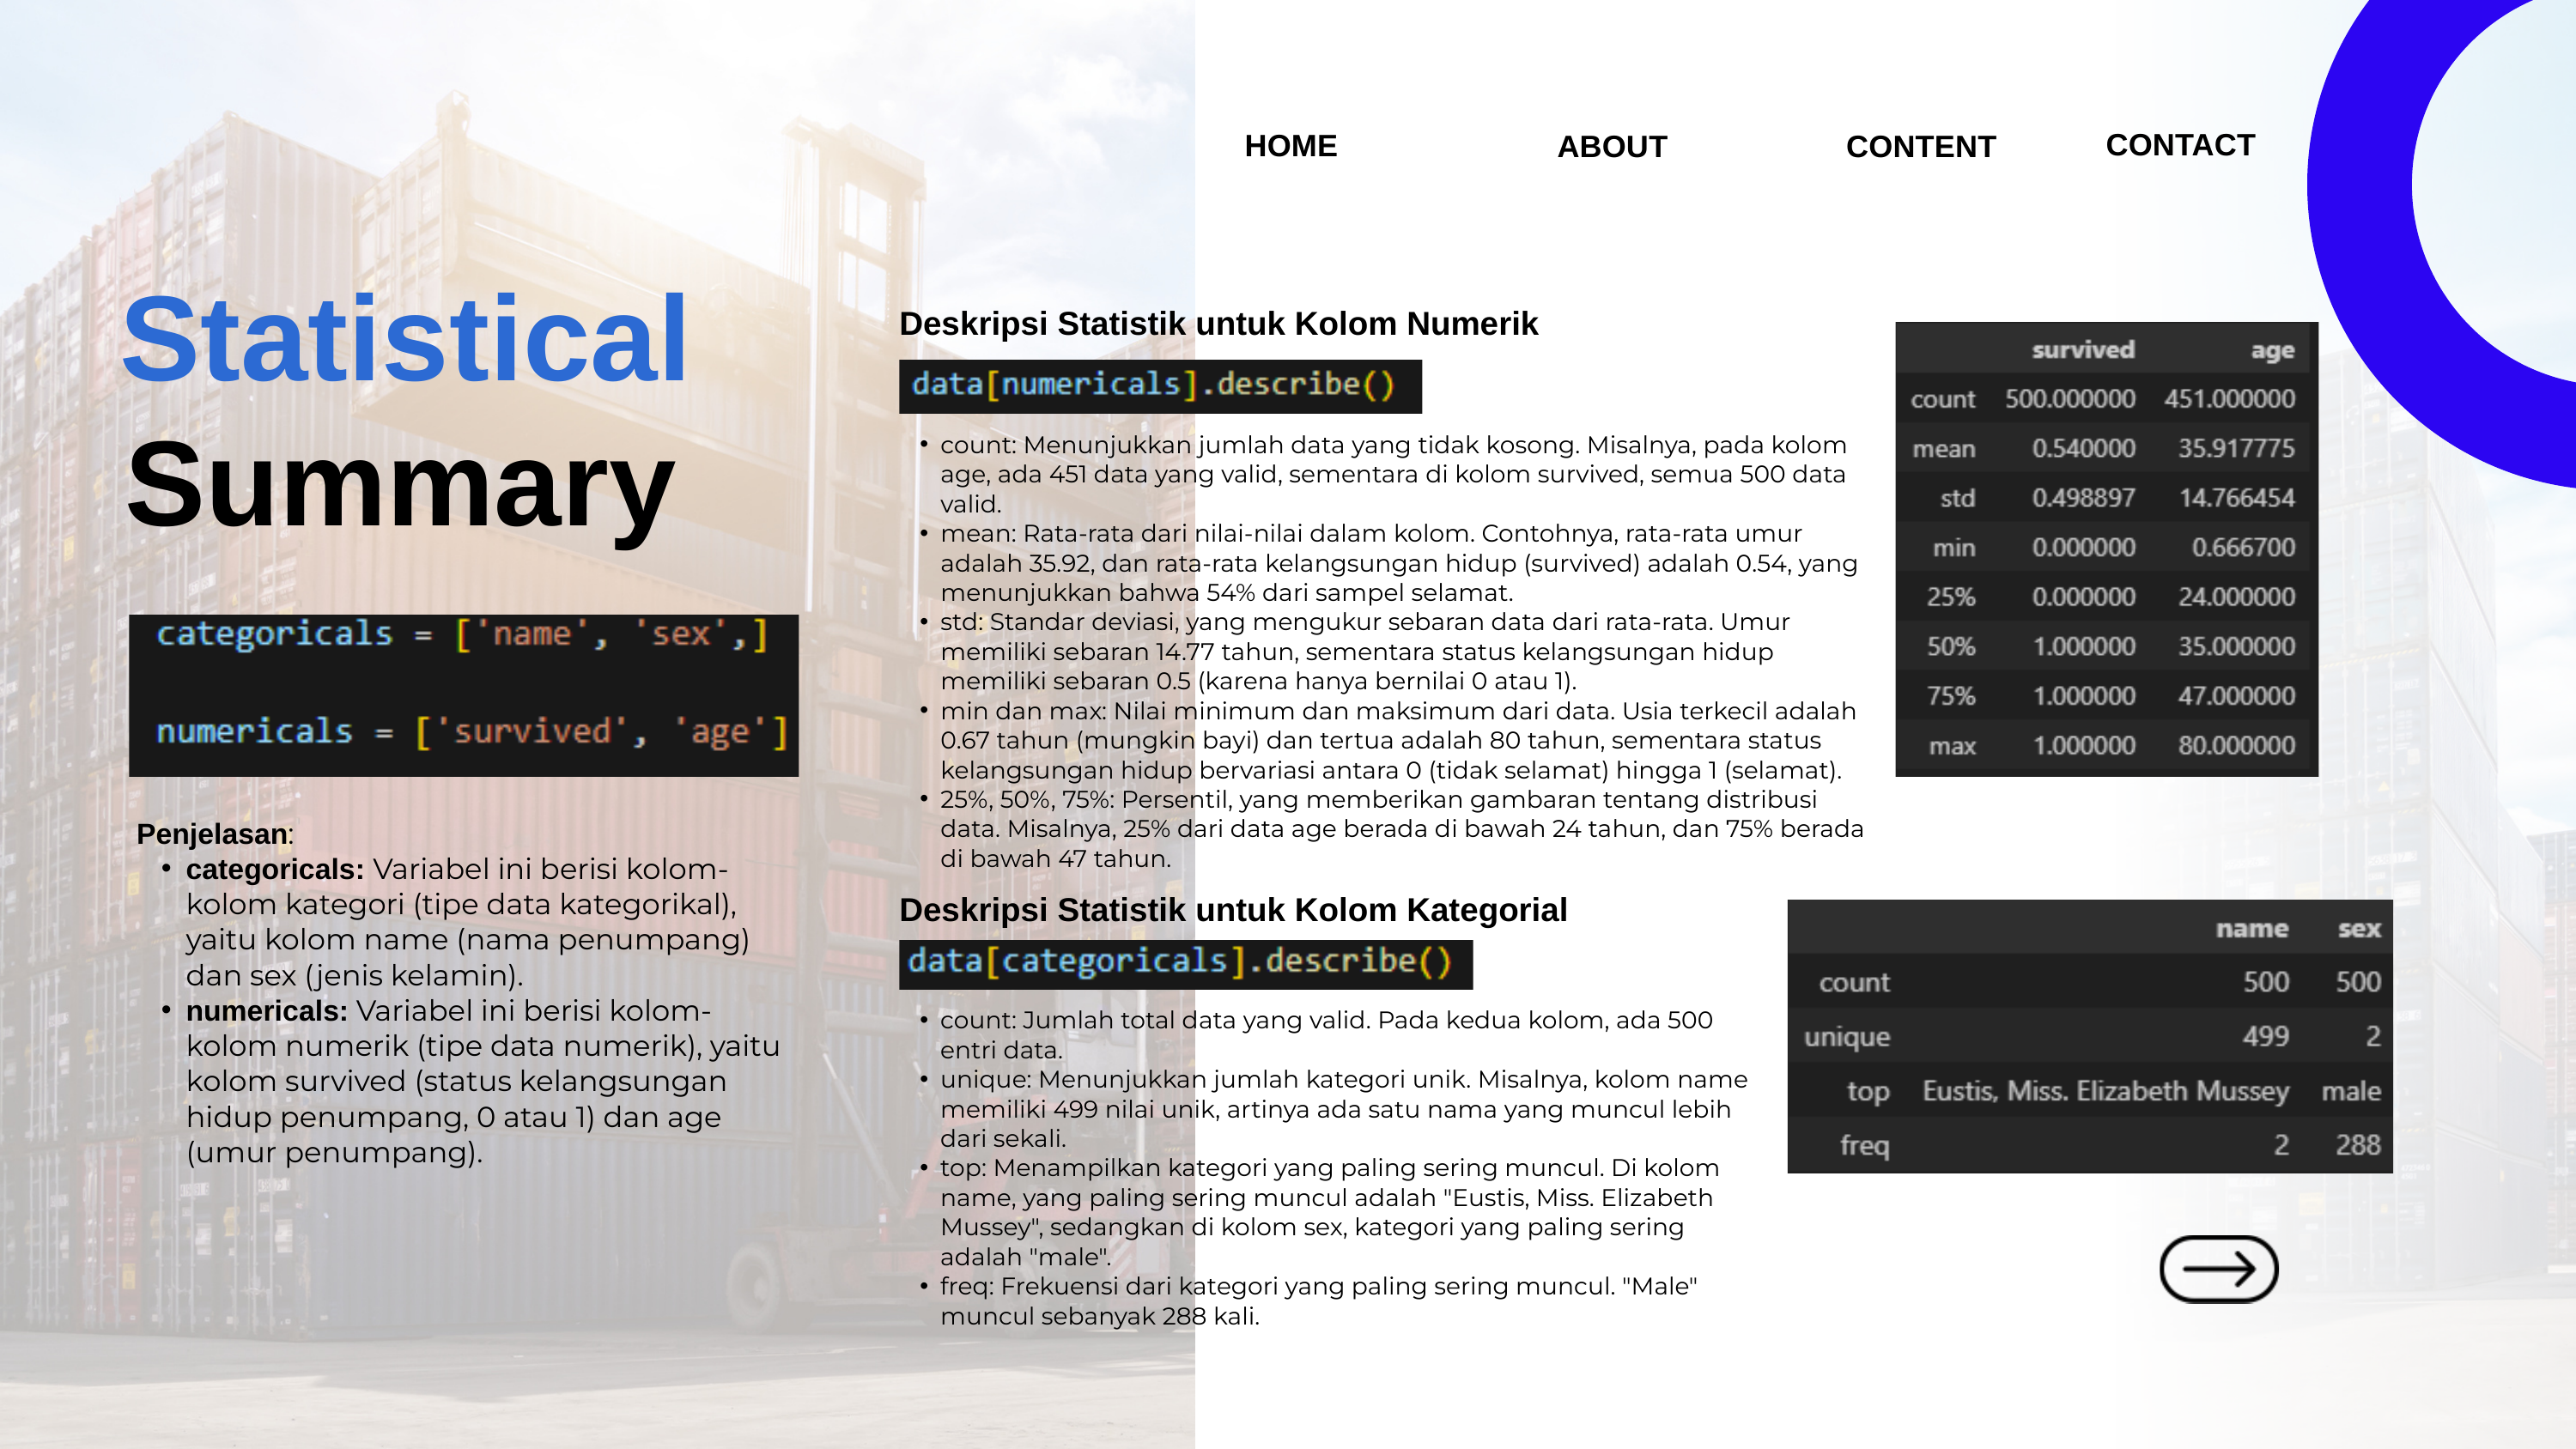

CONTACT
HOME
ABOUT
CONTENT
Statistical
Deskripsi Statistik untuk Kolom Numerik

Summary
count: Menunjukkan jumlah data yang tidak kosong. Misalnya, pada kolom age, ada 451 data yang valid, sementara di kolom survived, semua 500 data valid.
mean: Rata-rata dari nilai-nilai dalam kolom. Contohnya, rata-rata umur adalah 35.92, dan rata-rata kelangsungan hidup (survived) adalah 0.54, yang menunjukkan bahwa 54% dari sampel selamat.
std: Standar deviasi, yang mengukur sebaran data dari rata-rata. Umur memiliki sebaran 14.77 tahun, sementara status kelangsungan hidup memiliki sebaran 0.5 (karena hanya bernilai 0 atau 1).
min dan max: Nilai minimum dan maksimum dari data. Usia terkecil adalah 0.67 tahun (mungkin bayi) dan tertua adalah 80 tahun, sementara status kelangsungan hidup bervariasi antara 0 (tidak selamat) hingga 1 (selamat).
25%, 50%, 75%: Persentil, yang memberikan gambaran tentang distribusi data. Misalnya, 25% dari data age berada di bawah 24 tahun, dan 75% berada di bawah 47 tahun.

Penjelasan:
categoricals: Variabel ini berisi kolom-kolom kategori (tipe data kategorikal), yaitu kolom name (nama penumpang) dan sex (jenis kelamin).
numericals: Variabel ini berisi kolom-kolom numerik (tipe data numerik), yaitu kolom survived (status kelangsungan hidup penumpang, 0 atau 1) dan age (umur penumpang).

Deskripsi Statistik untuk Kolom Kategorial

count: Jumlah total data yang valid. Pada kedua kolom, ada 500 entri data.
unique: Menunjukkan jumlah kategori unik. Misalnya, kolom name memiliki 499 nilai unik, artinya ada satu nama yang muncul lebih dari sekali.
top: Menampilkan kategori yang paling sering muncul. Di kolom name, yang paling sering muncul adalah "Eustis, Miss. Elizabeth Mussey", sedangkan di kolom sex, kategori yang paling sering adalah "male".
freq: Frekuensi dari kategori yang paling sering muncul. "Male" muncul sebanyak 288 kali.